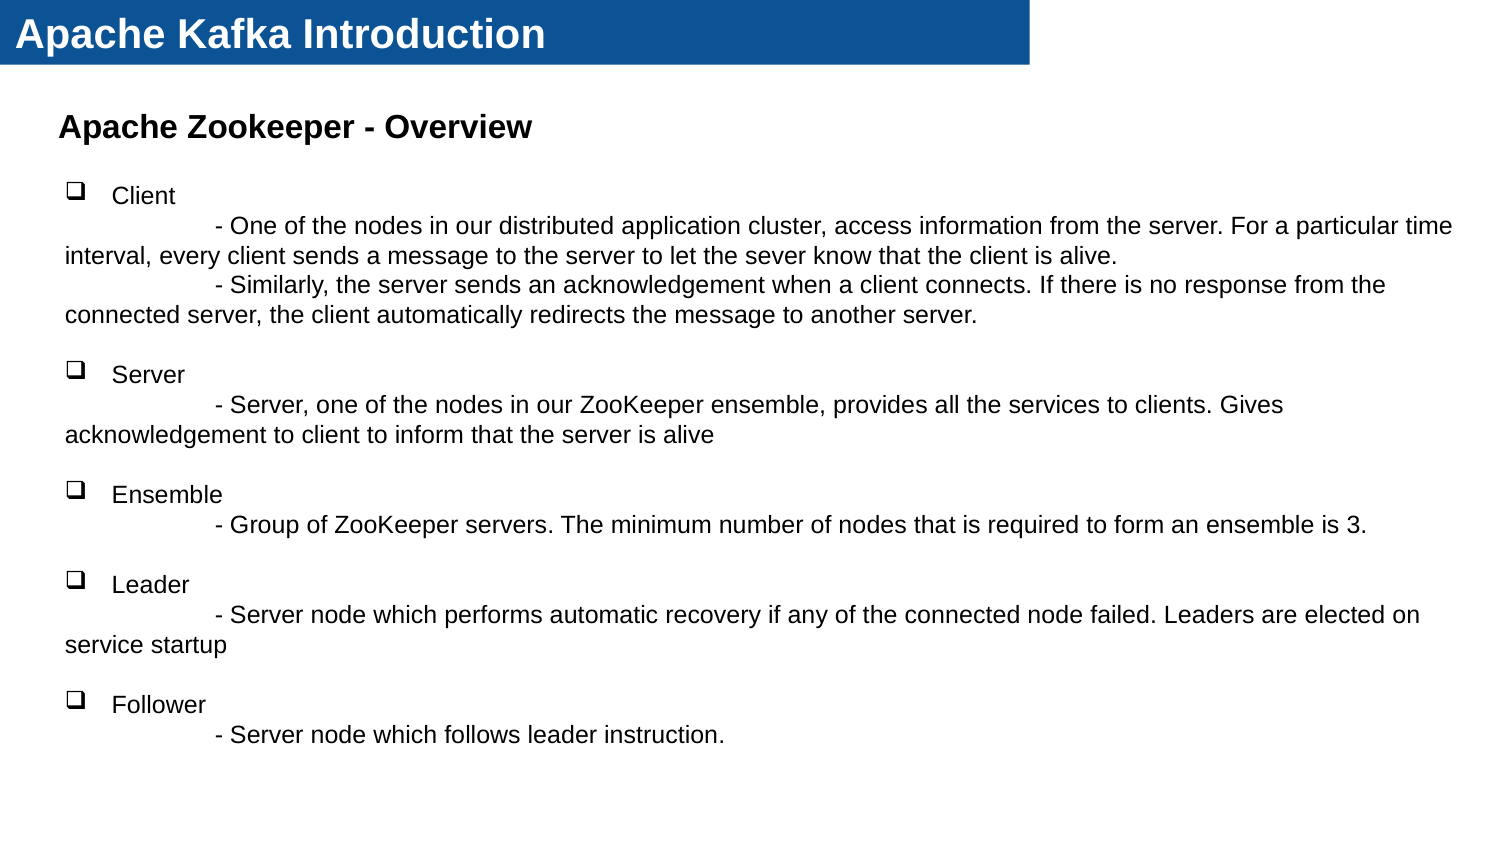

Apache Kafka Introduction

Apache Zookeeper - Overview

Client
	- One of the nodes in our distributed application cluster, access information from the server. For a particular time interval, every client sends a message to the server to let the sever know that the client is alive.
	- Similarly, the server sends an acknowledgement when a client connects. If there is no response from the connected server, the client automatically redirects the message to another server.

Server
	- Server, one of the nodes in our ZooKeeper ensemble, provides all the services to clients. Gives acknowledgement to client to inform that the server is alive

Ensemble
	- Group of ZooKeeper servers. The minimum number of nodes that is required to form an ensemble is 3.

Leader
	- Server node which performs automatic recovery if any of the connected node failed. Leaders are elected on service startup

Follower
	- Server node which follows leader instruction.